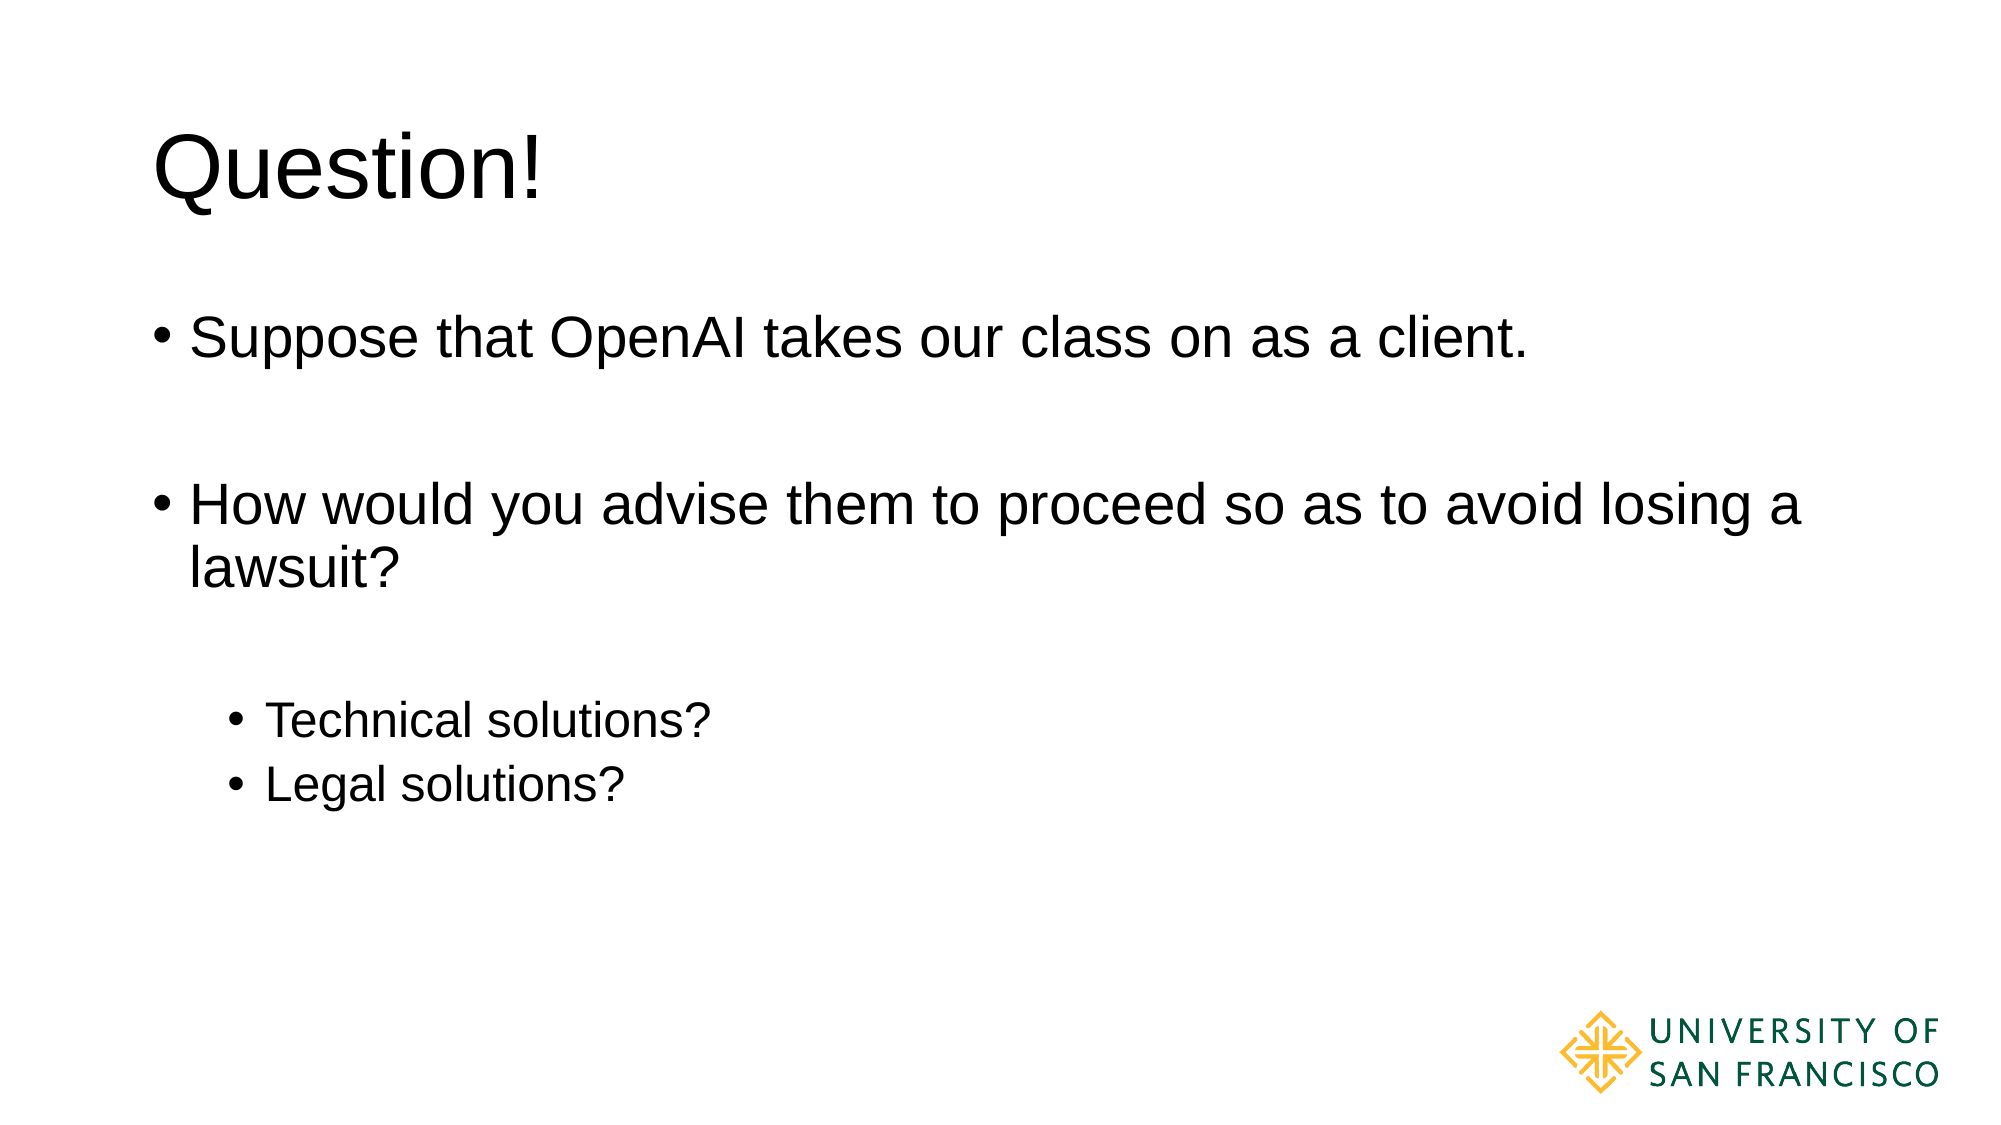

# Question!
Suppose that OpenAI takes our class on as a client.

How would you advise them to proceed so as to avoid losing a lawsuit?

Technical solutions?
Legal solutions?